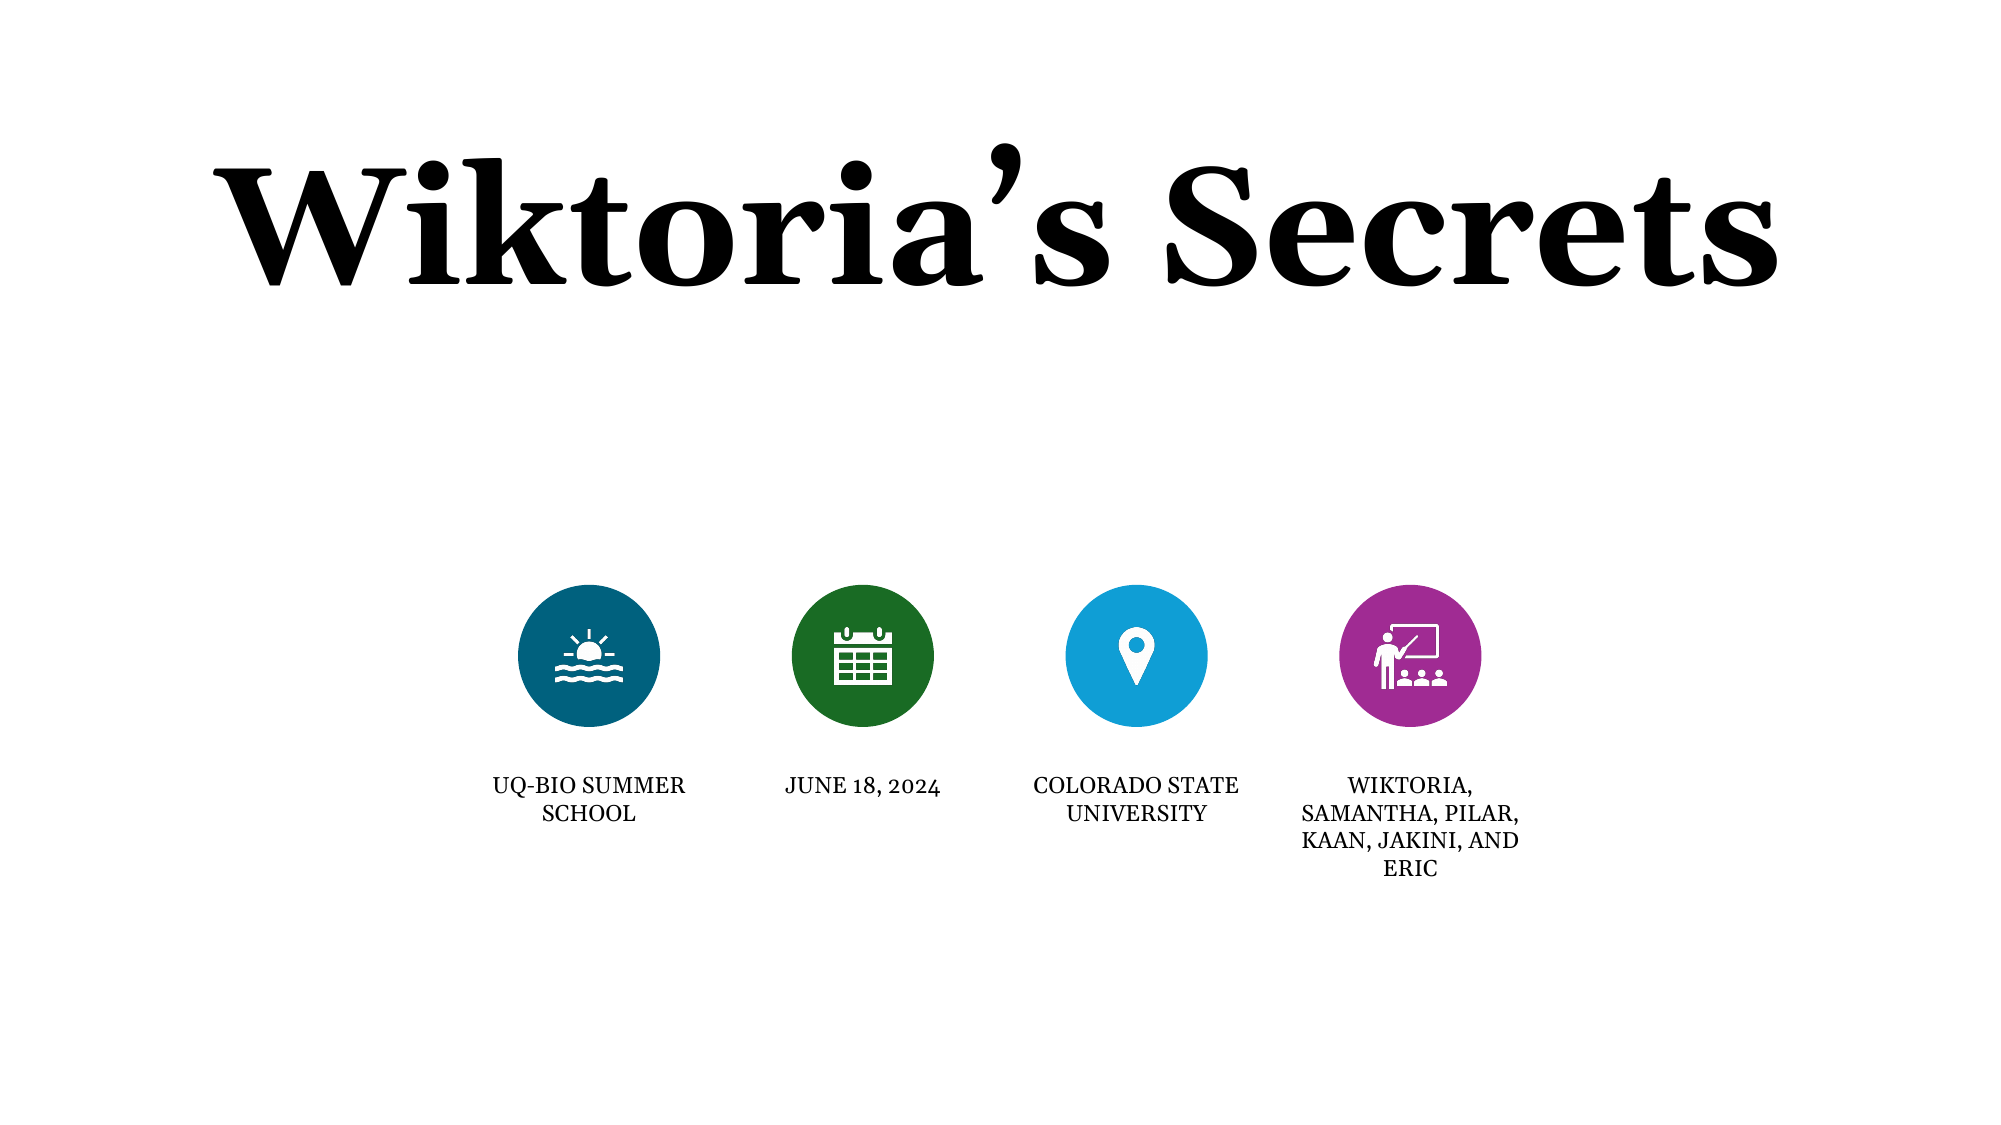

Wiktoria’s Secrets
UQ-Bio Summer School
June 18, 2024
Colorado State University
Wiktoria, Samantha, Pilar, Kaan, Jakini, and Eric